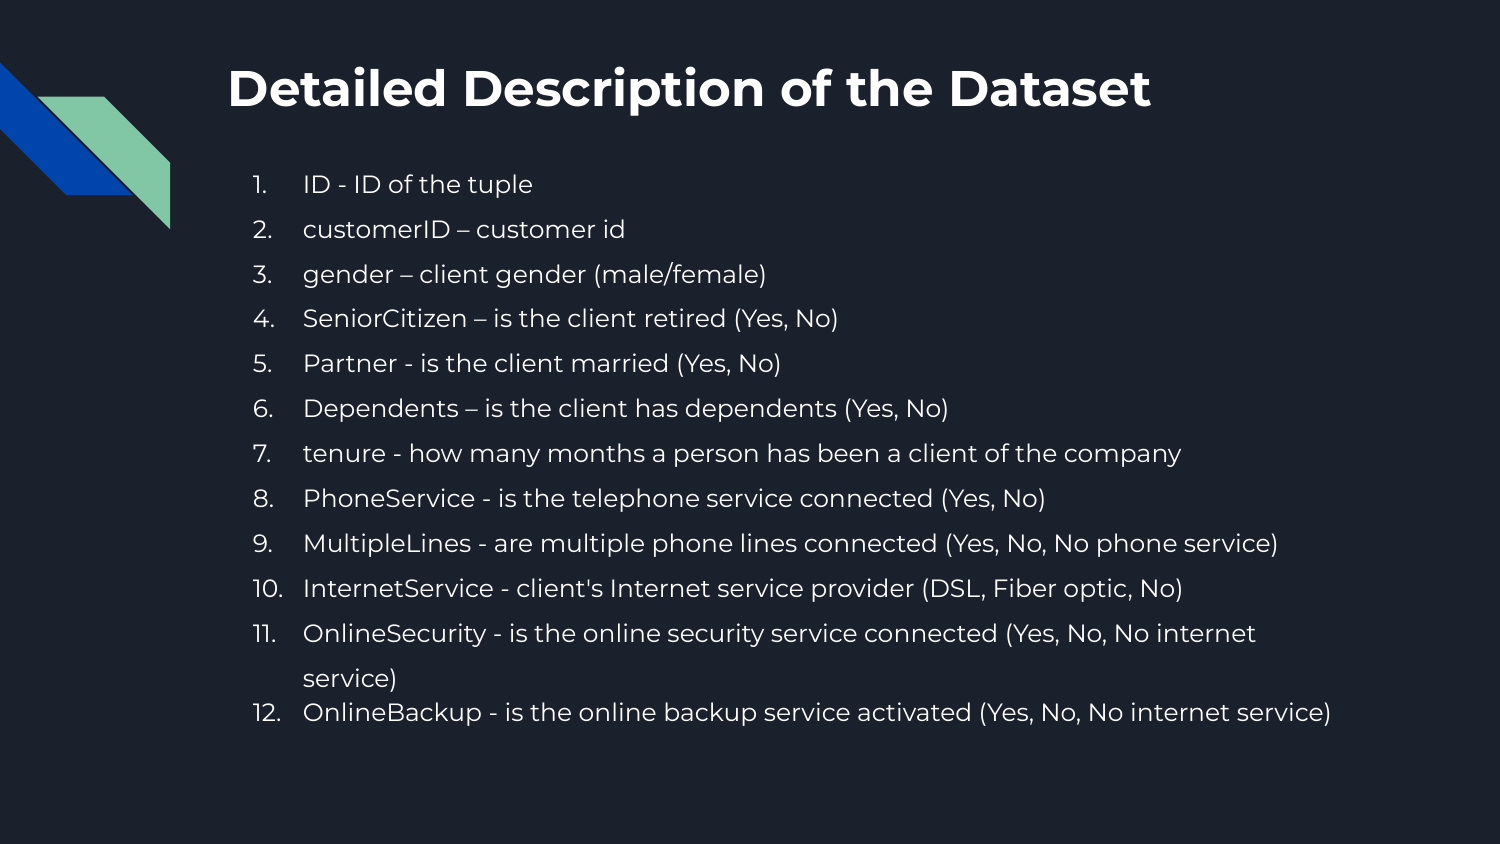

# Detailed Description of the Dataset
ID - ID of the tuple
customerID – customer id
gender – client gender (male/female)
SeniorCitizen – is the client retired (Yes, No)
Partner - is the client married (Yes, No)
Dependents – is the client has dependents (Yes, No)
tenure - how many months a person has been a client of the company
PhoneService - is the telephone service connected (Yes, No)
MultipleLines - are multiple phone lines connected (Yes, No, No phone service)
InternetService - client's Internet service provider (DSL, Fiber optic, No)
OnlineSecurity - is the online security service connected (Yes, No, No internet service)
OnlineBackup - is the online backup service activated (Yes, No, No internet service)